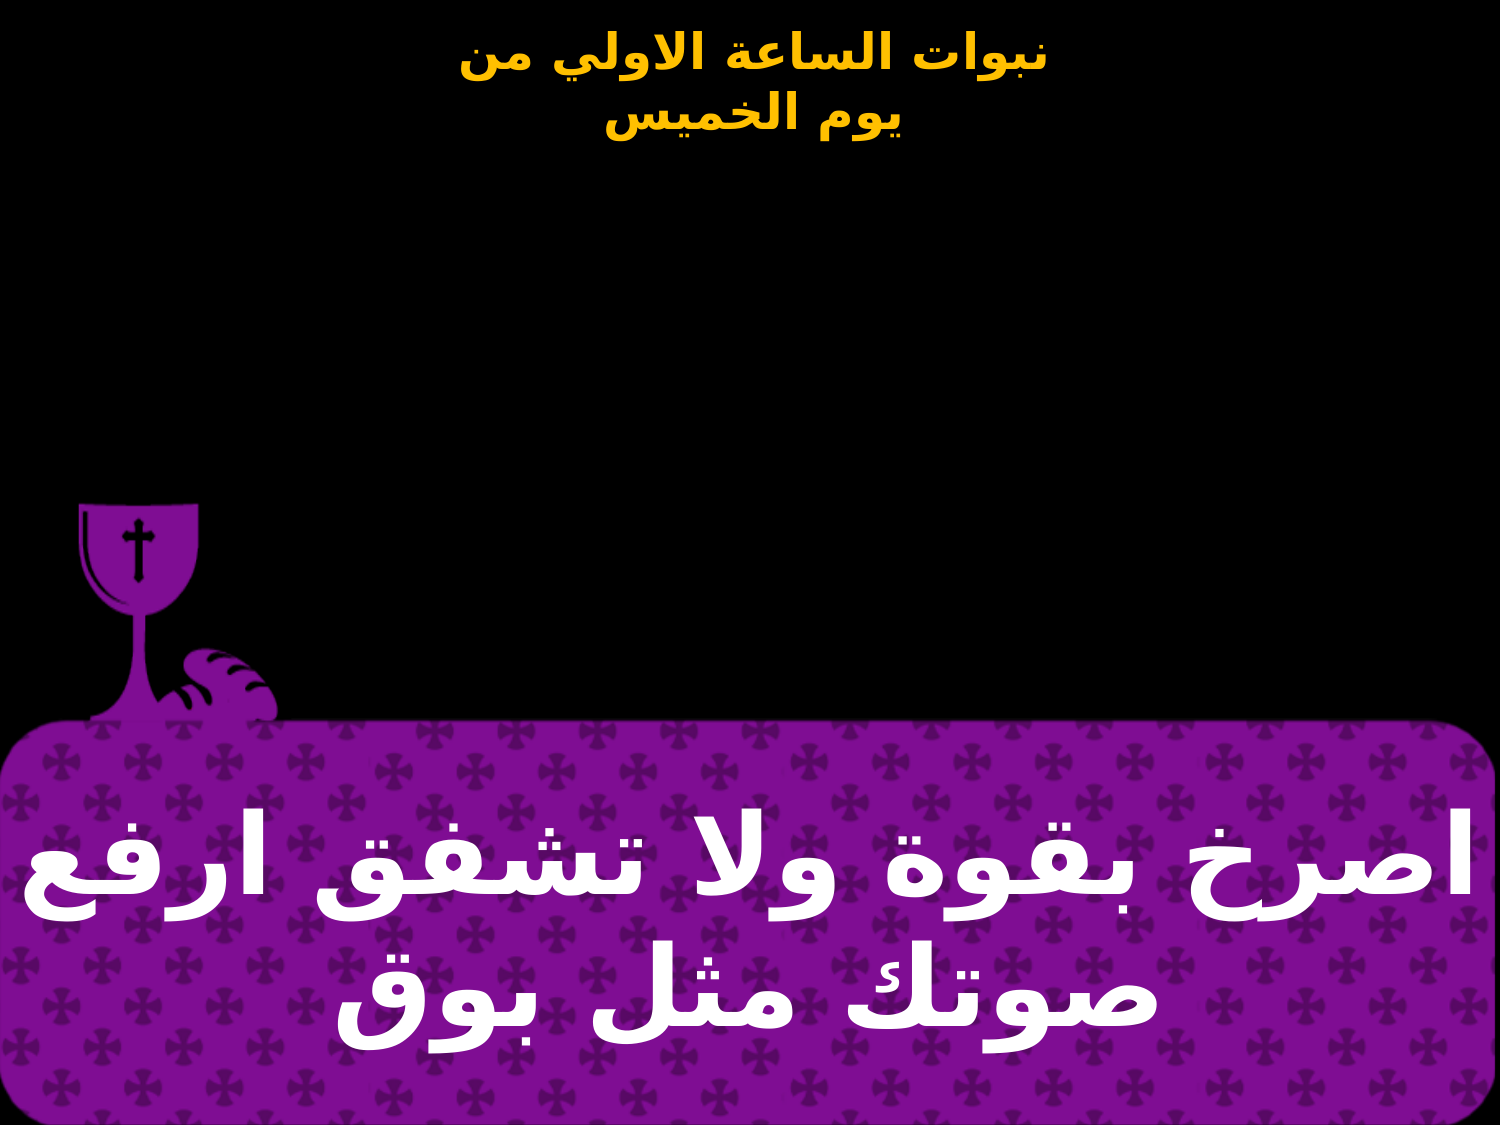

| اصرخ بقوة ولا تشفق ارفع صوتك مثل بوق |
| --- |